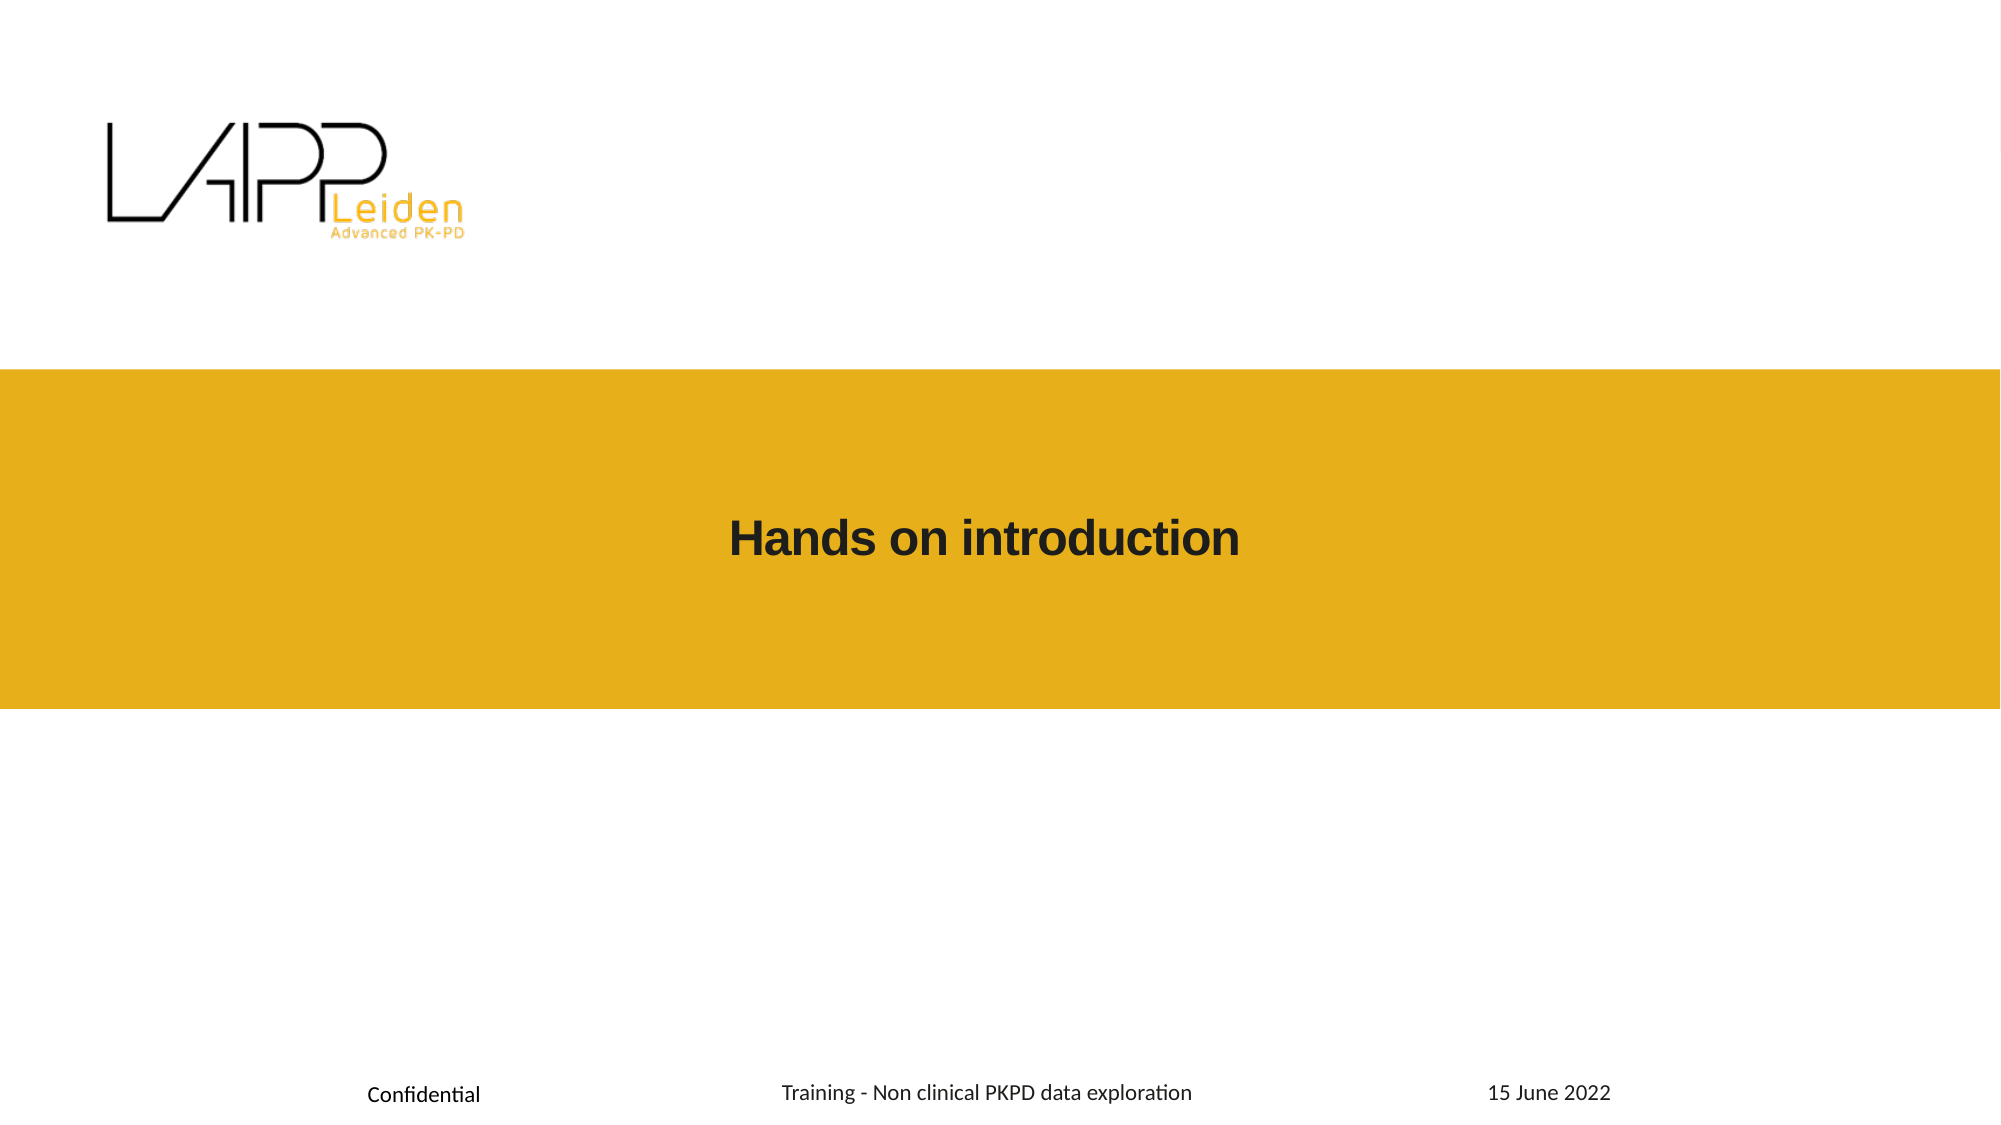

# Hands on introduction
15 June 2022
Training - Non clinical PKPD data exploration